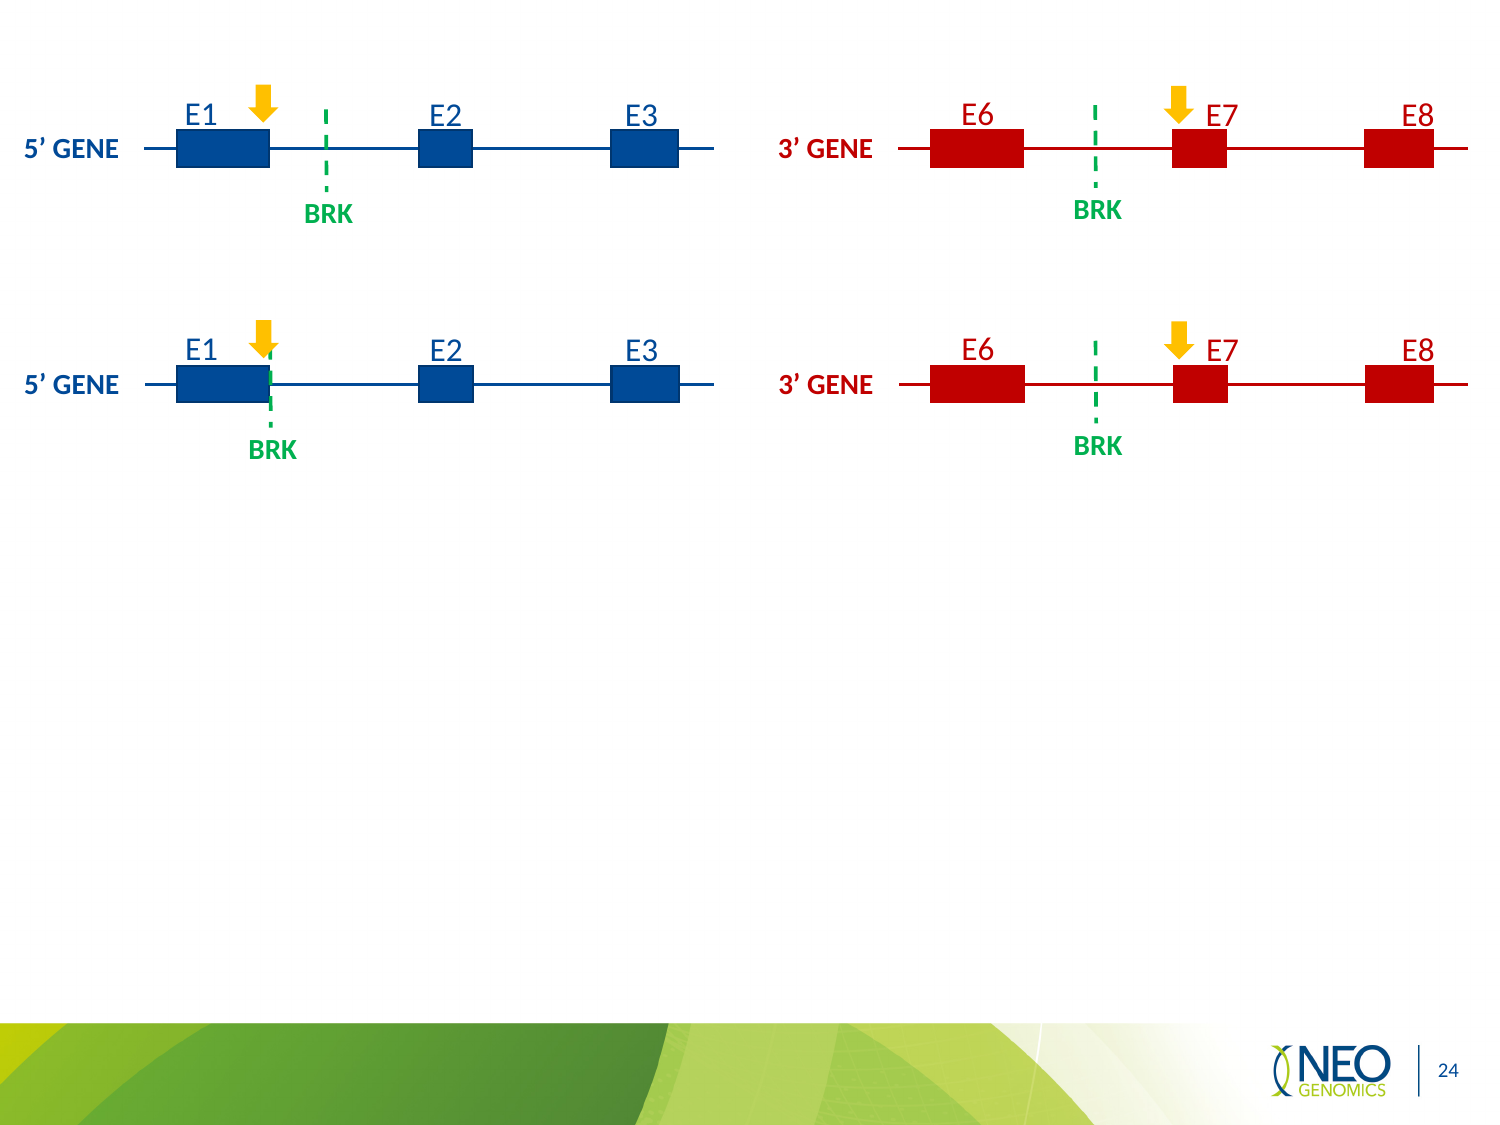

E1
E6

E2
E7
E3
E8

5’ GENE
3’ GENE

BRK
BRK
E1
E6

E2
E7
E3
E8

5’ GENE
3’ GENE

BRK
BRK
24